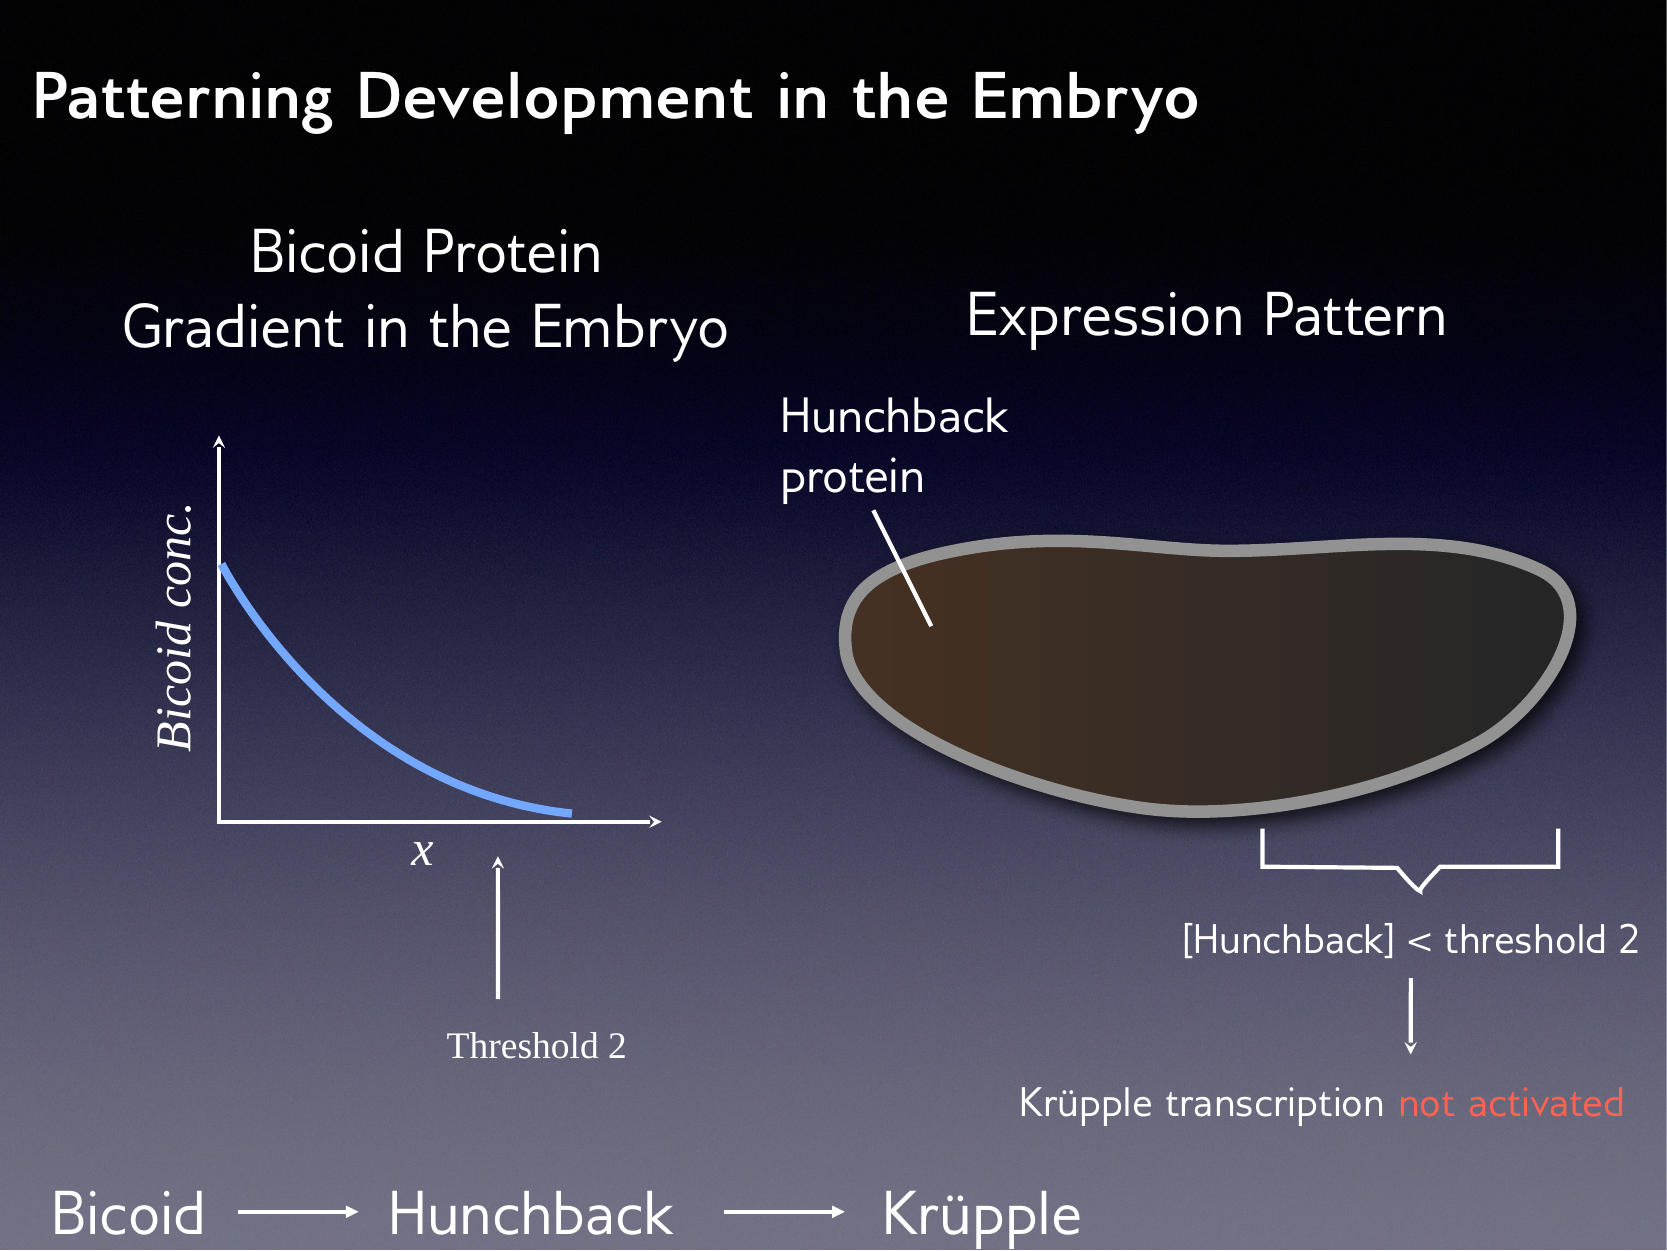

Patterning Development in the Embryo
Bicoid Protein
Gradient in the Embryo
Expression Pattern
Hunchback
protein

Bicoid conc.
x

[Hunchback] < threshold 2

Krüpple transcription not activated
Threshold 2
Bicoid
Hunchback
Krüpple